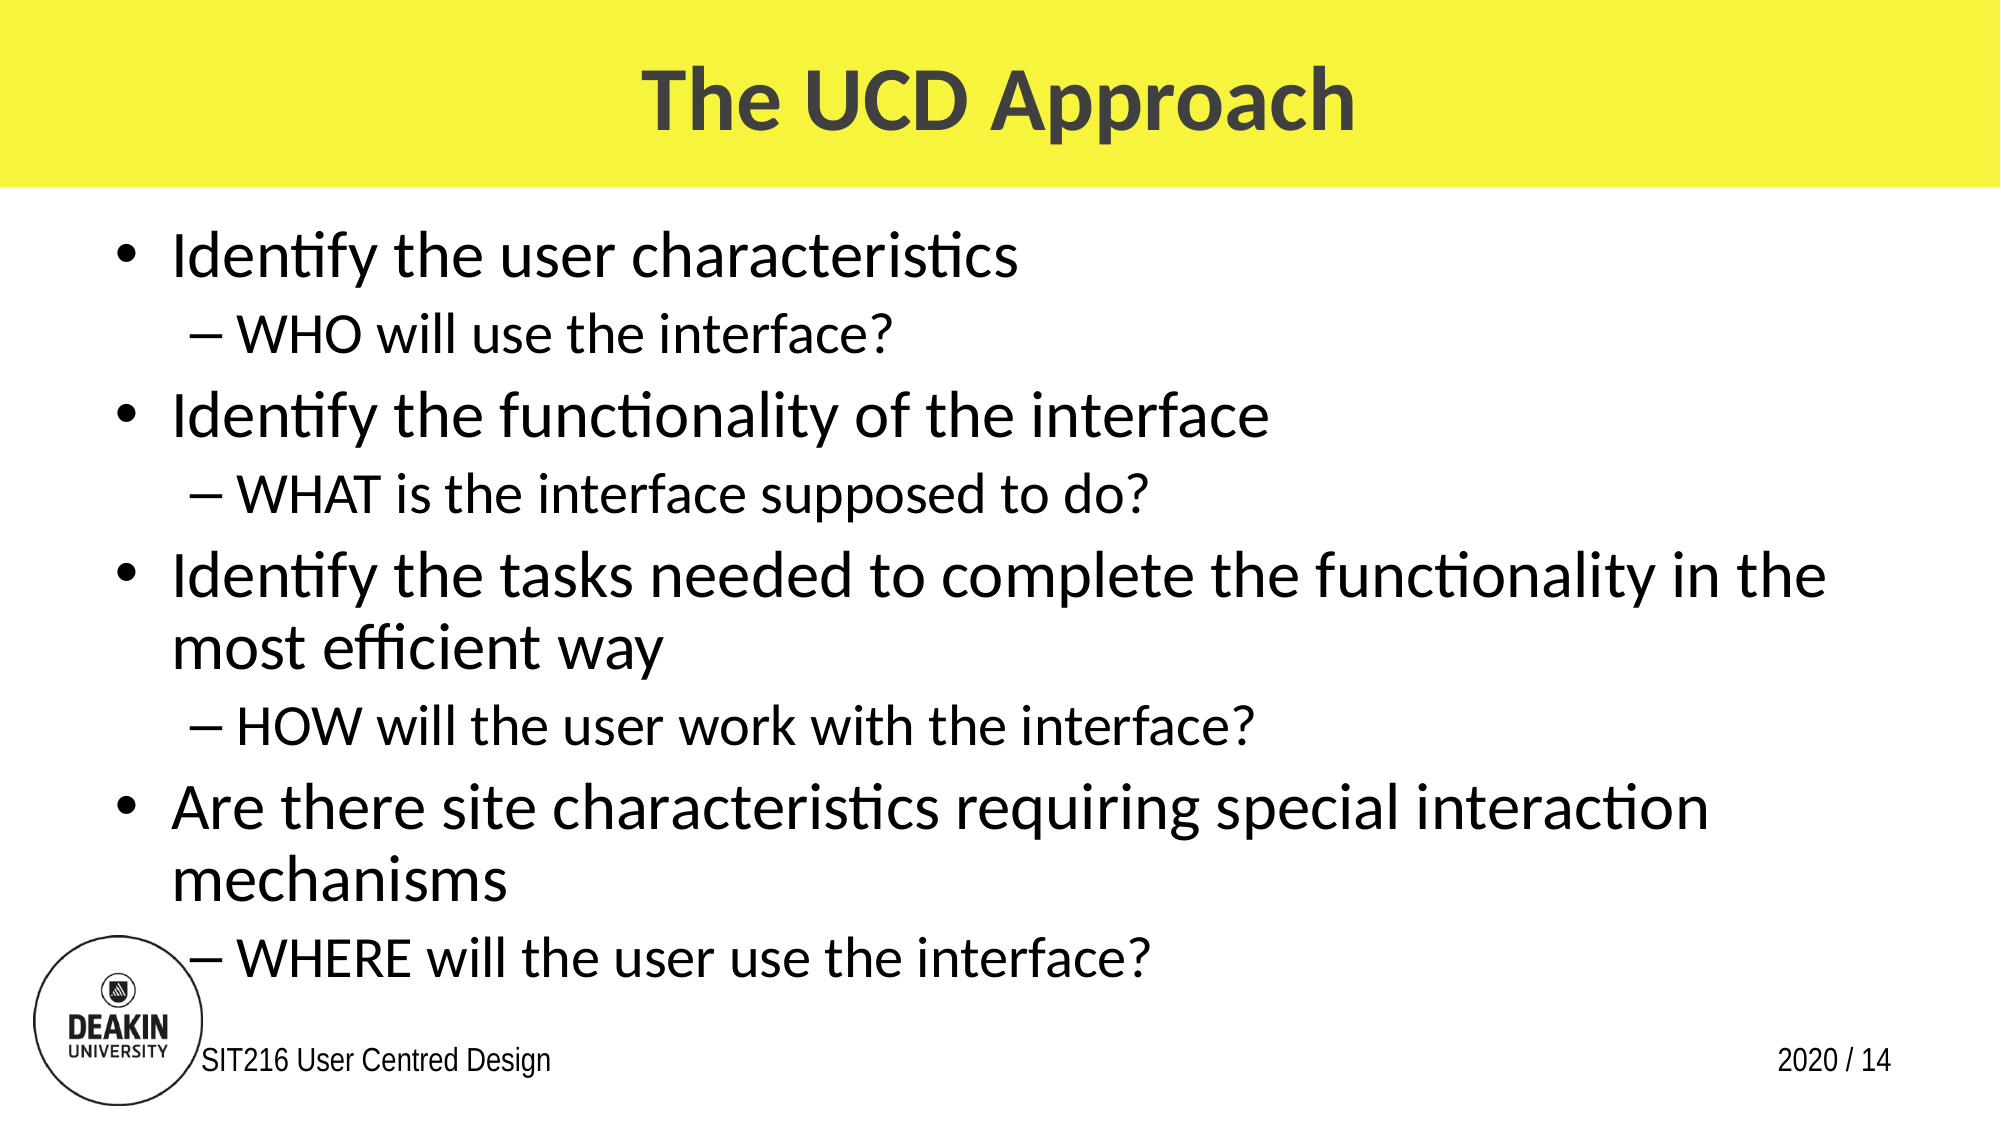

# The UCD Approach
Identify the user characteristics
WHO will use the interface?
Identify the functionality of the interface
WHAT is the interface supposed to do?
Identify the tasks needed to complete the functionality in the most efficient way
HOW will the user work with the interface?
Are there site characteristics requiring special interaction mechanisms
WHERE will the user use the interface?